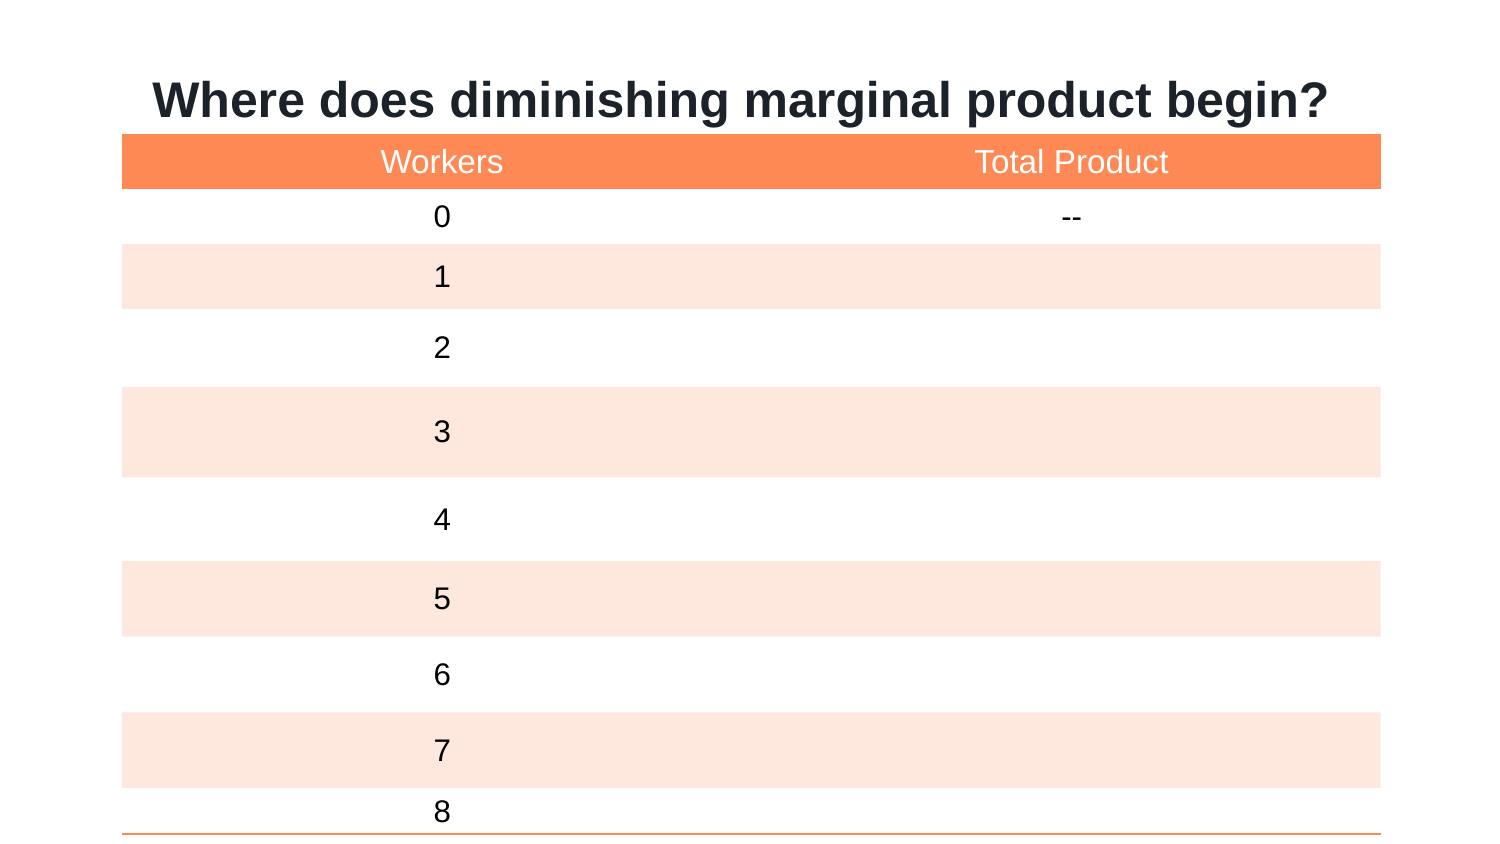

Where does diminishing marginal product begin?
| Workers | Total Product |
| --- | --- |
| 0 | -- |
| 1 |  |
| 2 |  |
| 3 |  |
| 4 |  |
| 5 |  |
| 6 |  |
| 7 |  |
| 8 |  |